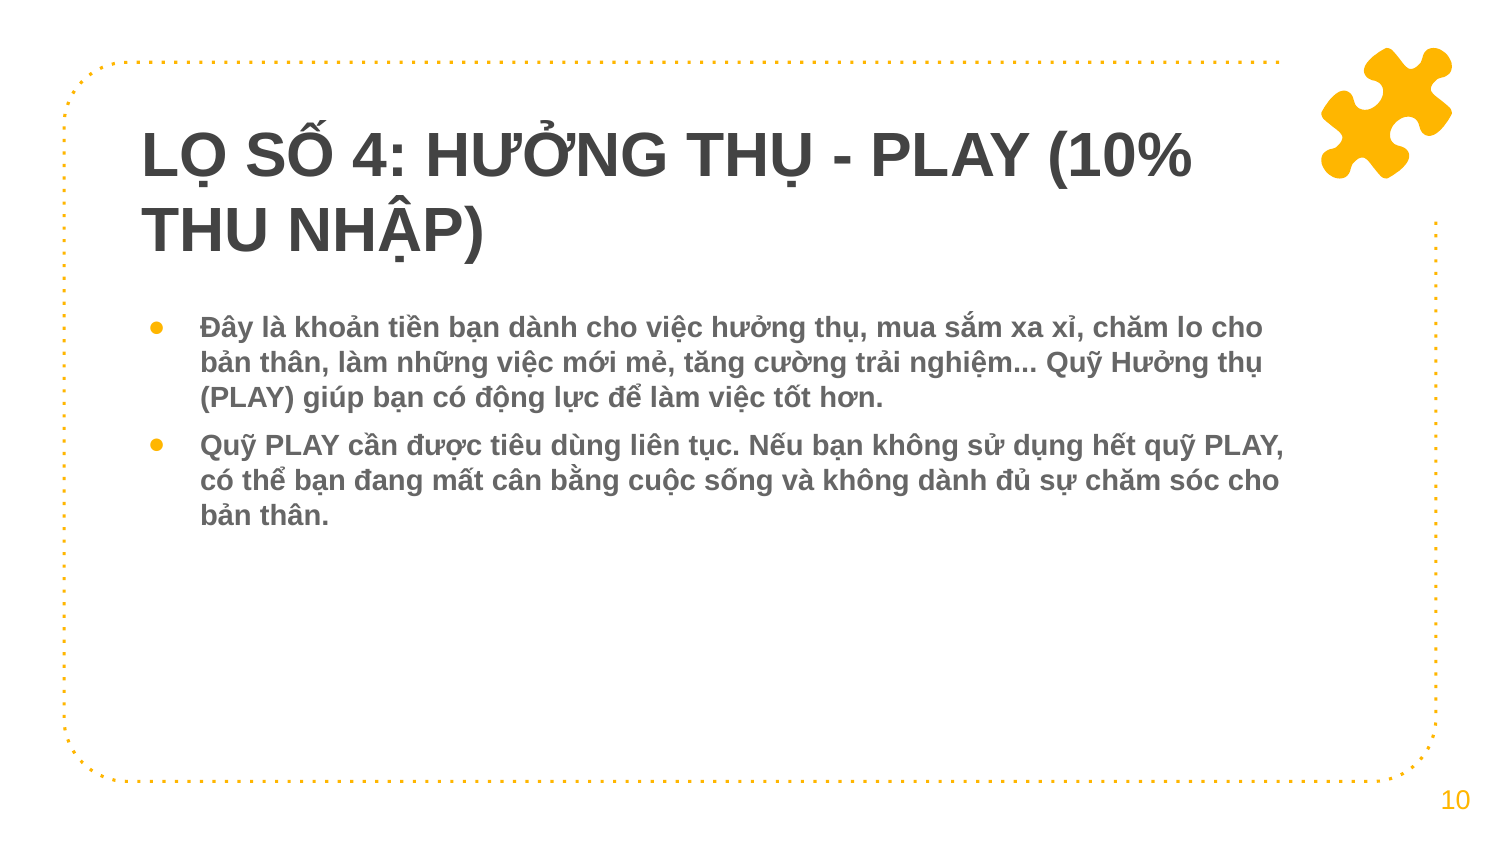

# LỌ SỐ 4: HƯỞNG THỤ - PLAY (10% THU NHẬP)
Đây là khoản tiền bạn dành cho việc hưởng thụ, mua sắm xa xỉ, chăm lo cho bản thân, làm những việc mới mẻ, tăng cường trải nghiệm... Quỹ Hưởng thụ (PLAY) giúp bạn có động lực để làm việc tốt hơn.
Quỹ PLAY cần được tiêu dùng liên tục. Nếu bạn không sử dụng hết quỹ PLAY, có thể bạn đang mất cân bằng cuộc sống và không dành đủ sự chăm sóc cho bản thân.
10